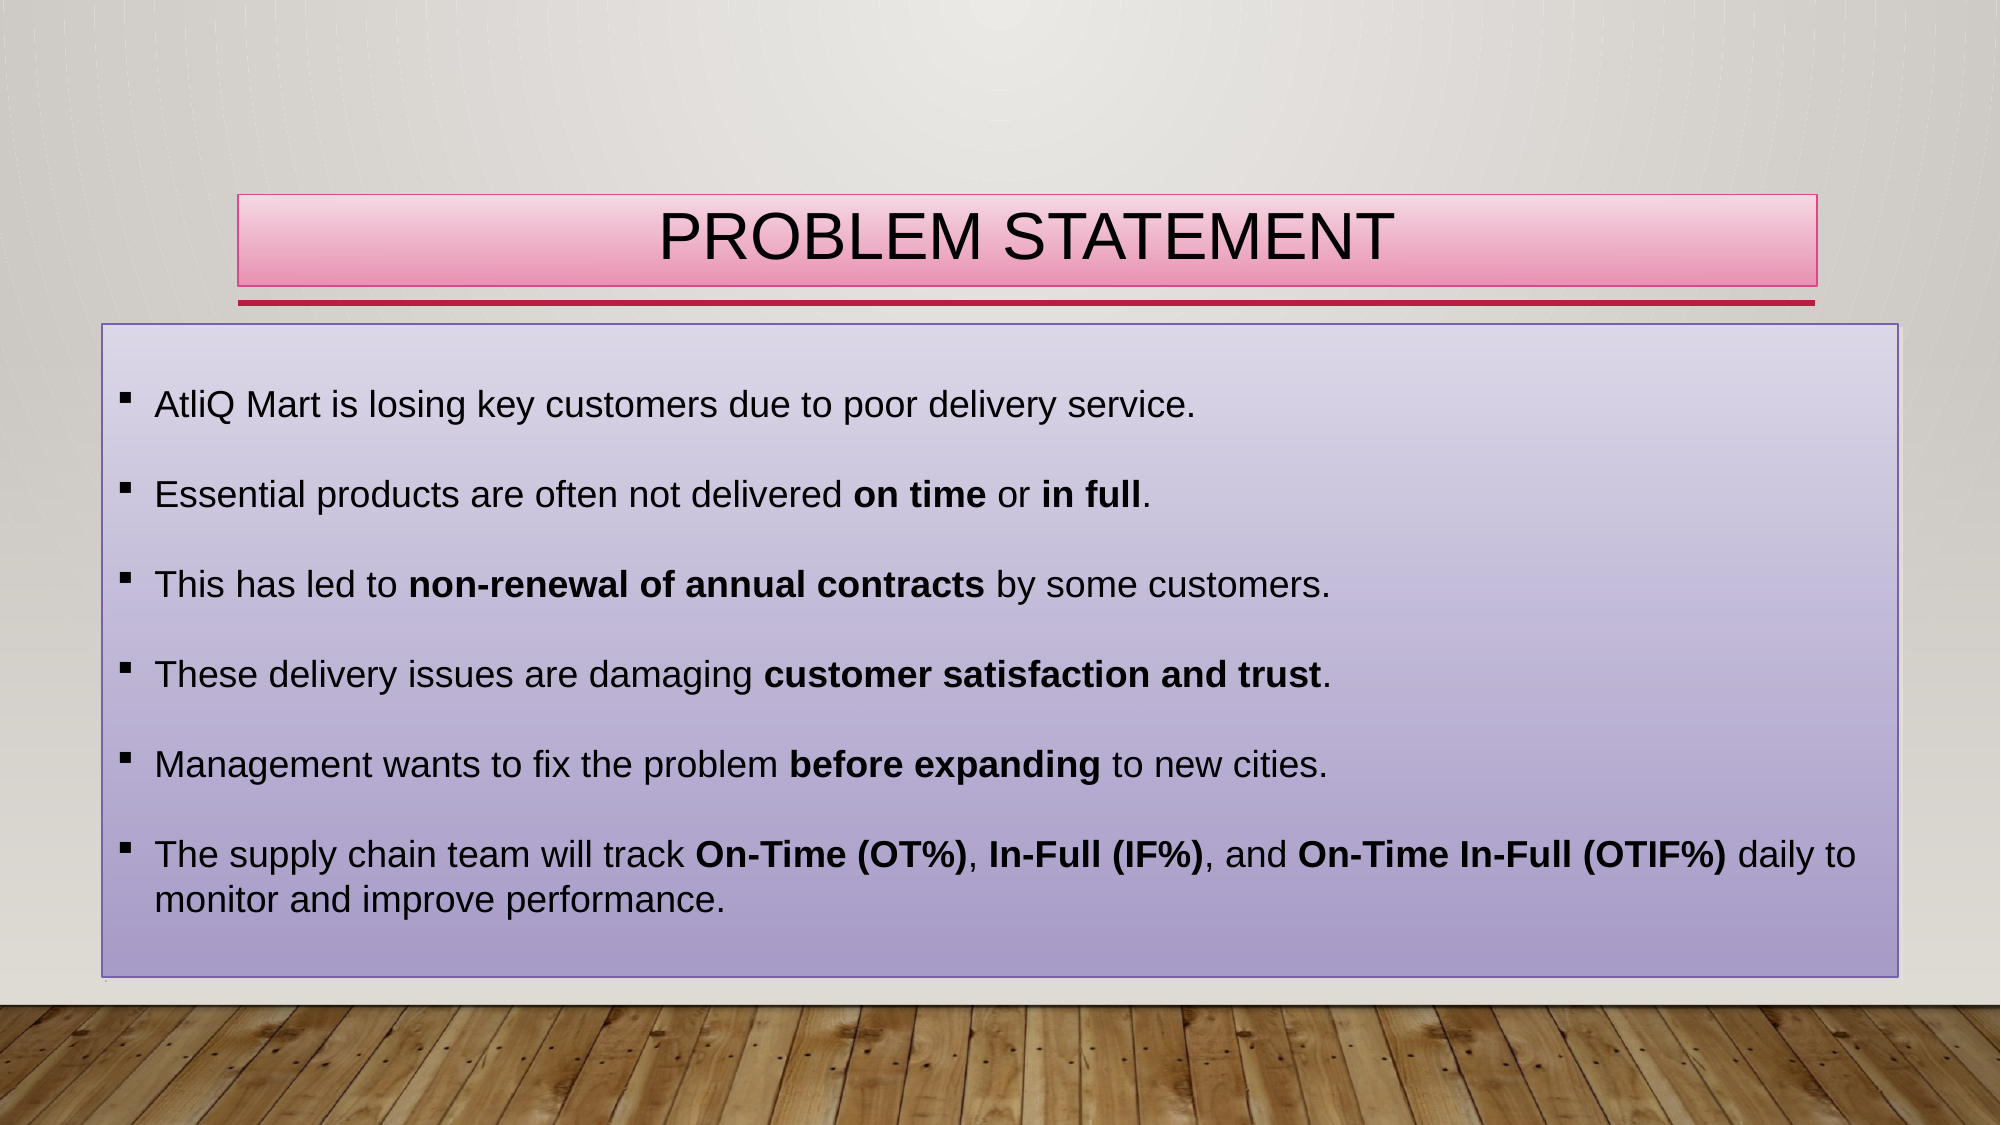

# Problem statement
AtliQ Mart is losing key customers due to poor delivery service.

Essential products are often not delivered on time or in full.

This has led to non-renewal of annual contracts by some customers.

These delivery issues are damaging customer satisfaction and trust.

Management wants to fix the problem before expanding to new cities.

The supply chain team will track On-Time (OT%), In-Full (IF%), and On-Time In-Full (OTIF%) daily to monitor and improve performance.